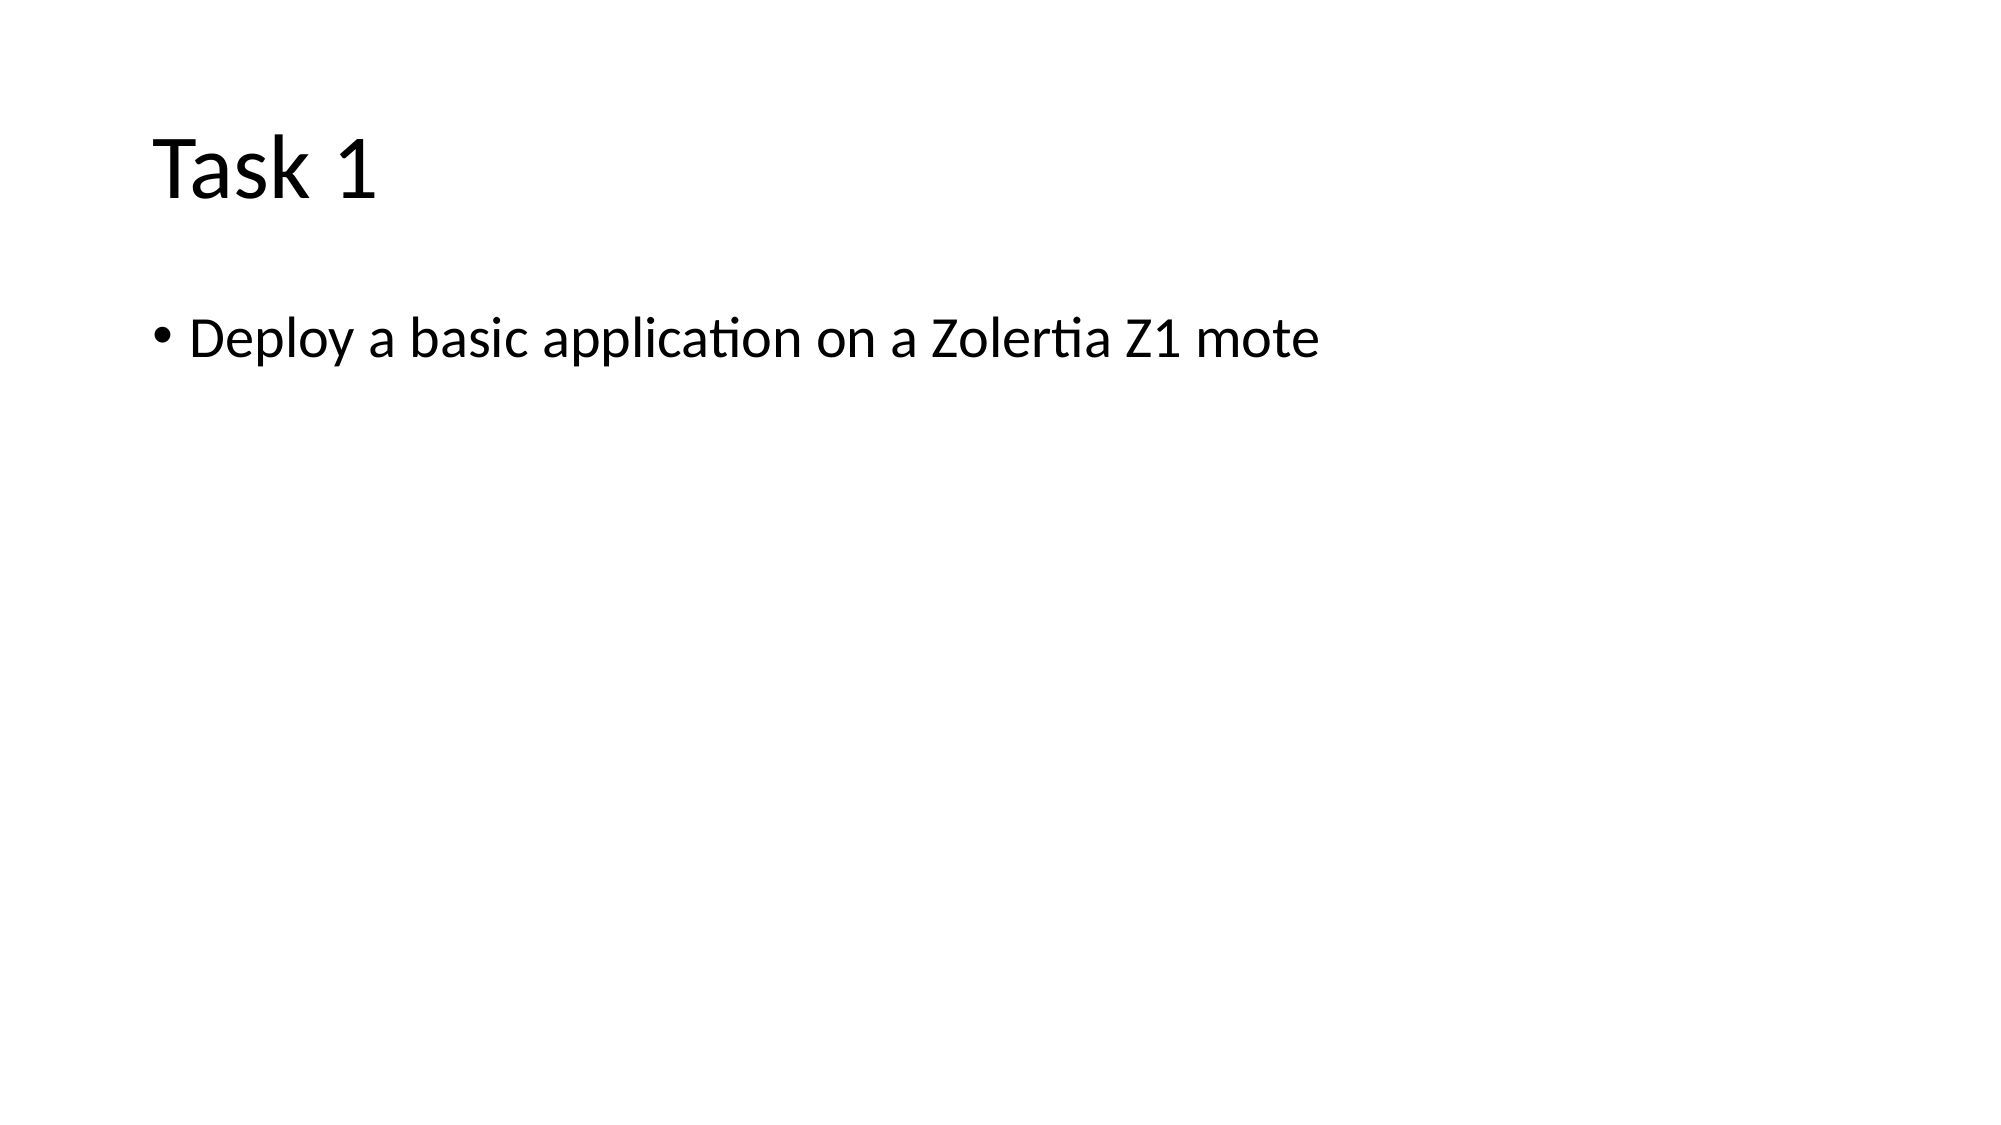

# Task 1
Deploy a basic application on a Zolertia Z1 mote